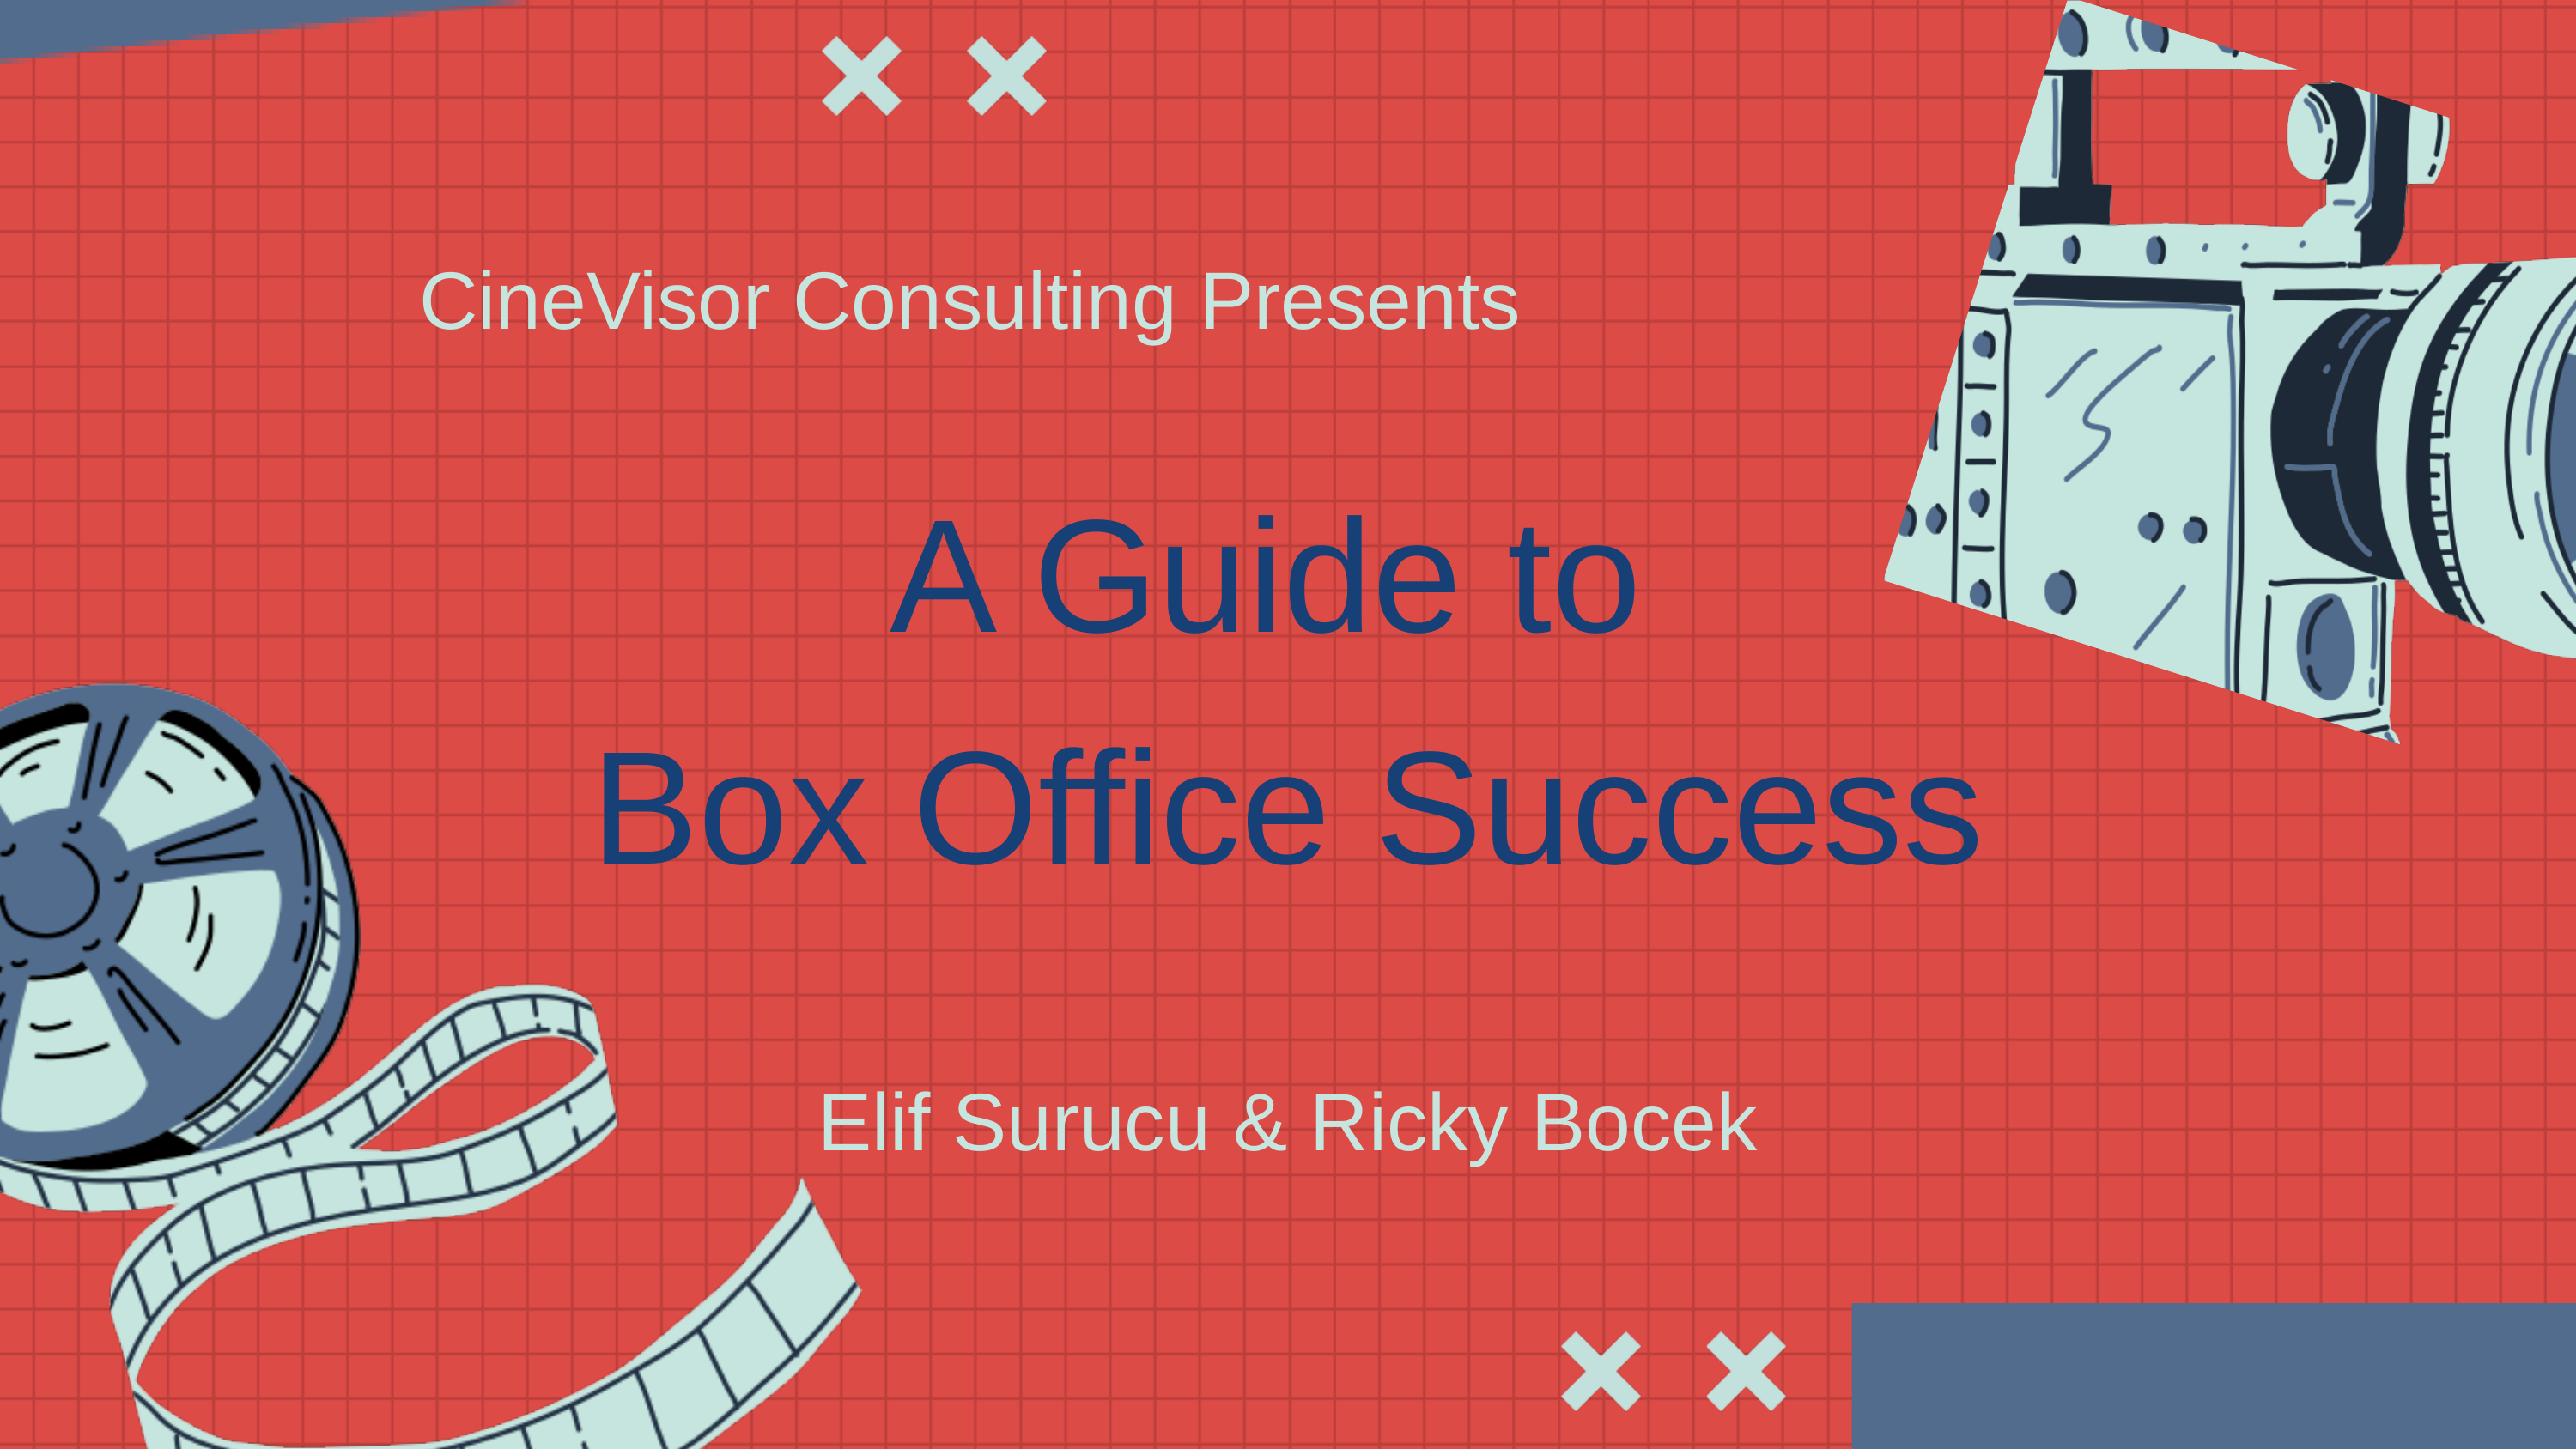

CineVisor Consulting Presents
A Guide to
Box Office Success

Elif Surucu & Ricky Bocek